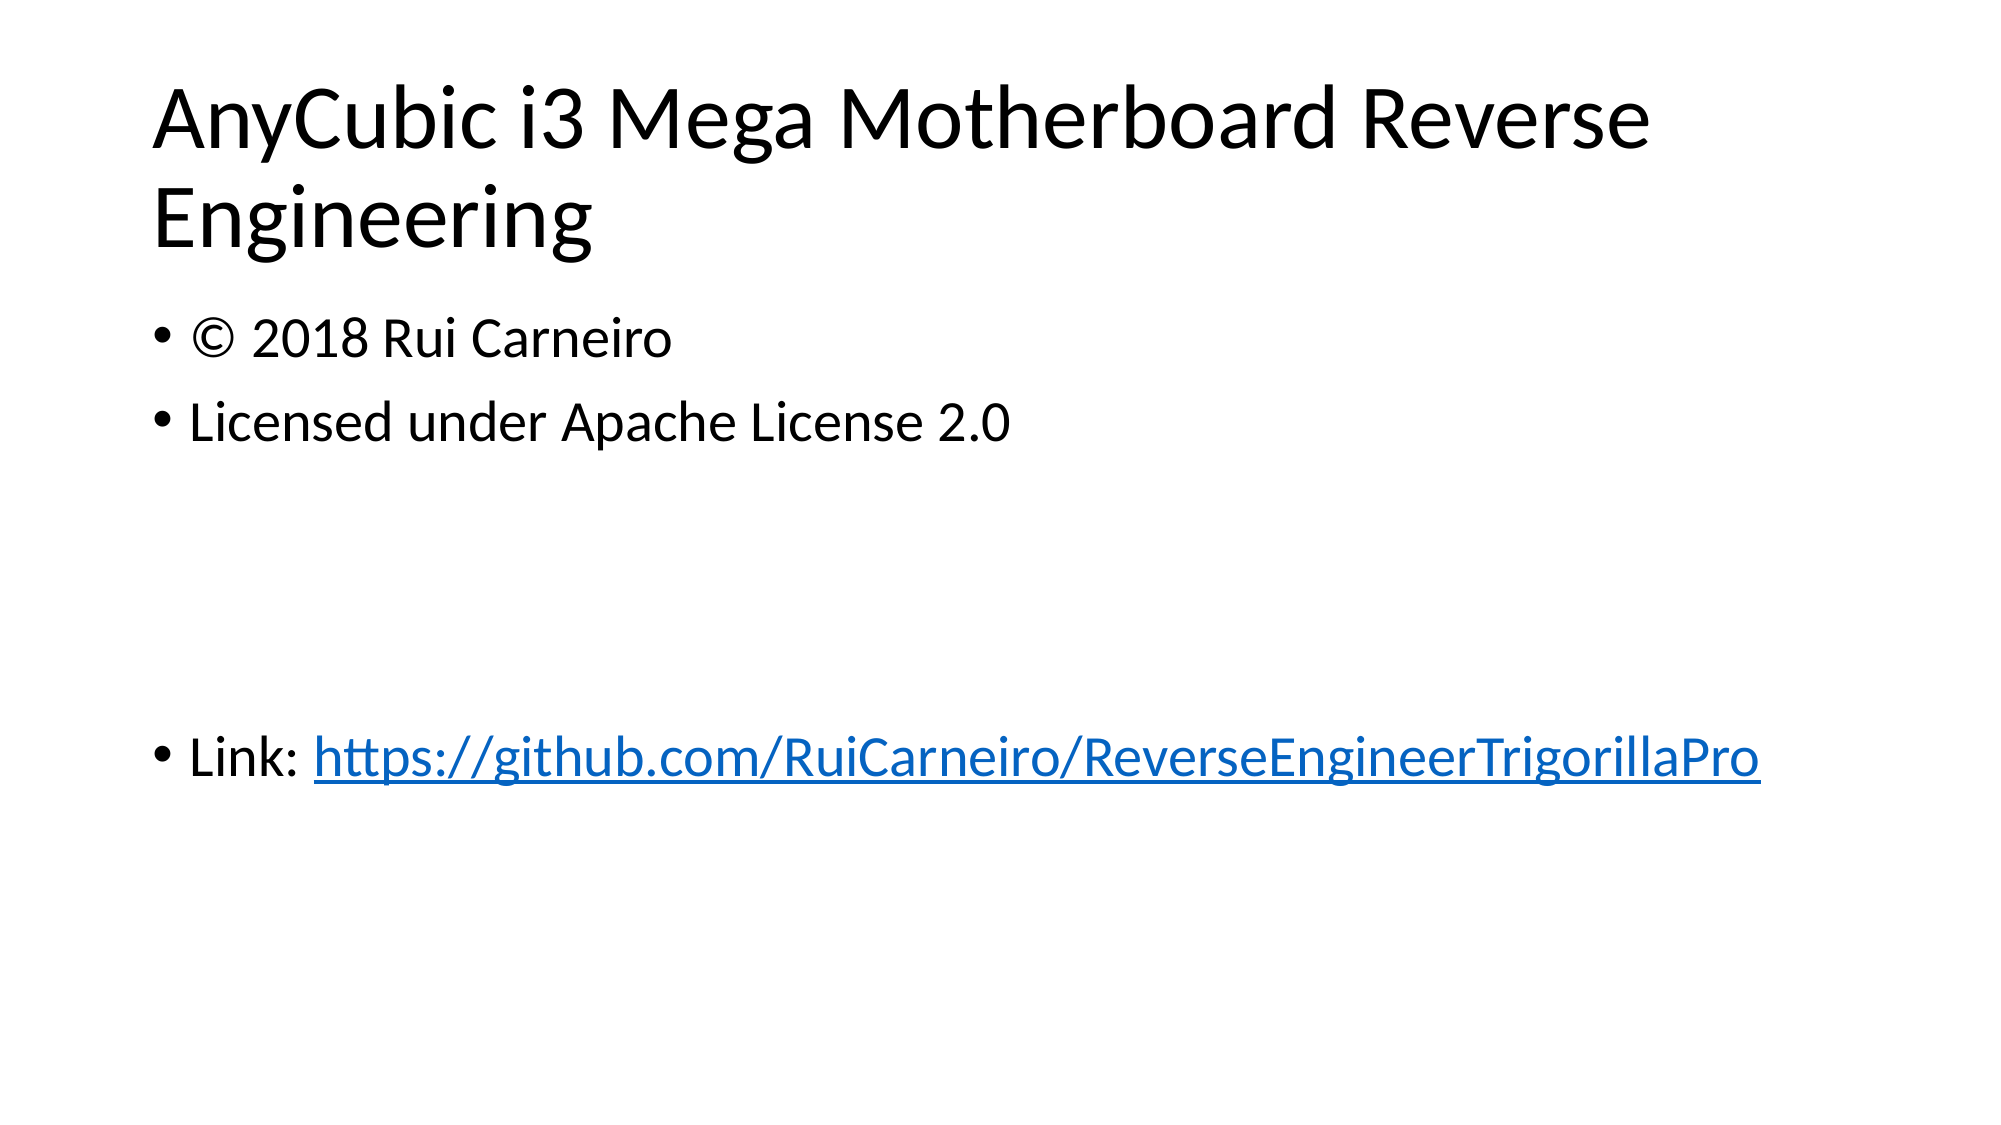

# AnyCubic i3 Mega Motherboard Reverse Engineering
© 2018 Rui Carneiro
Licensed under Apache License 2.0

Link: https://github.com/RuiCarneiro/ReverseEngineerTrigorillaPro